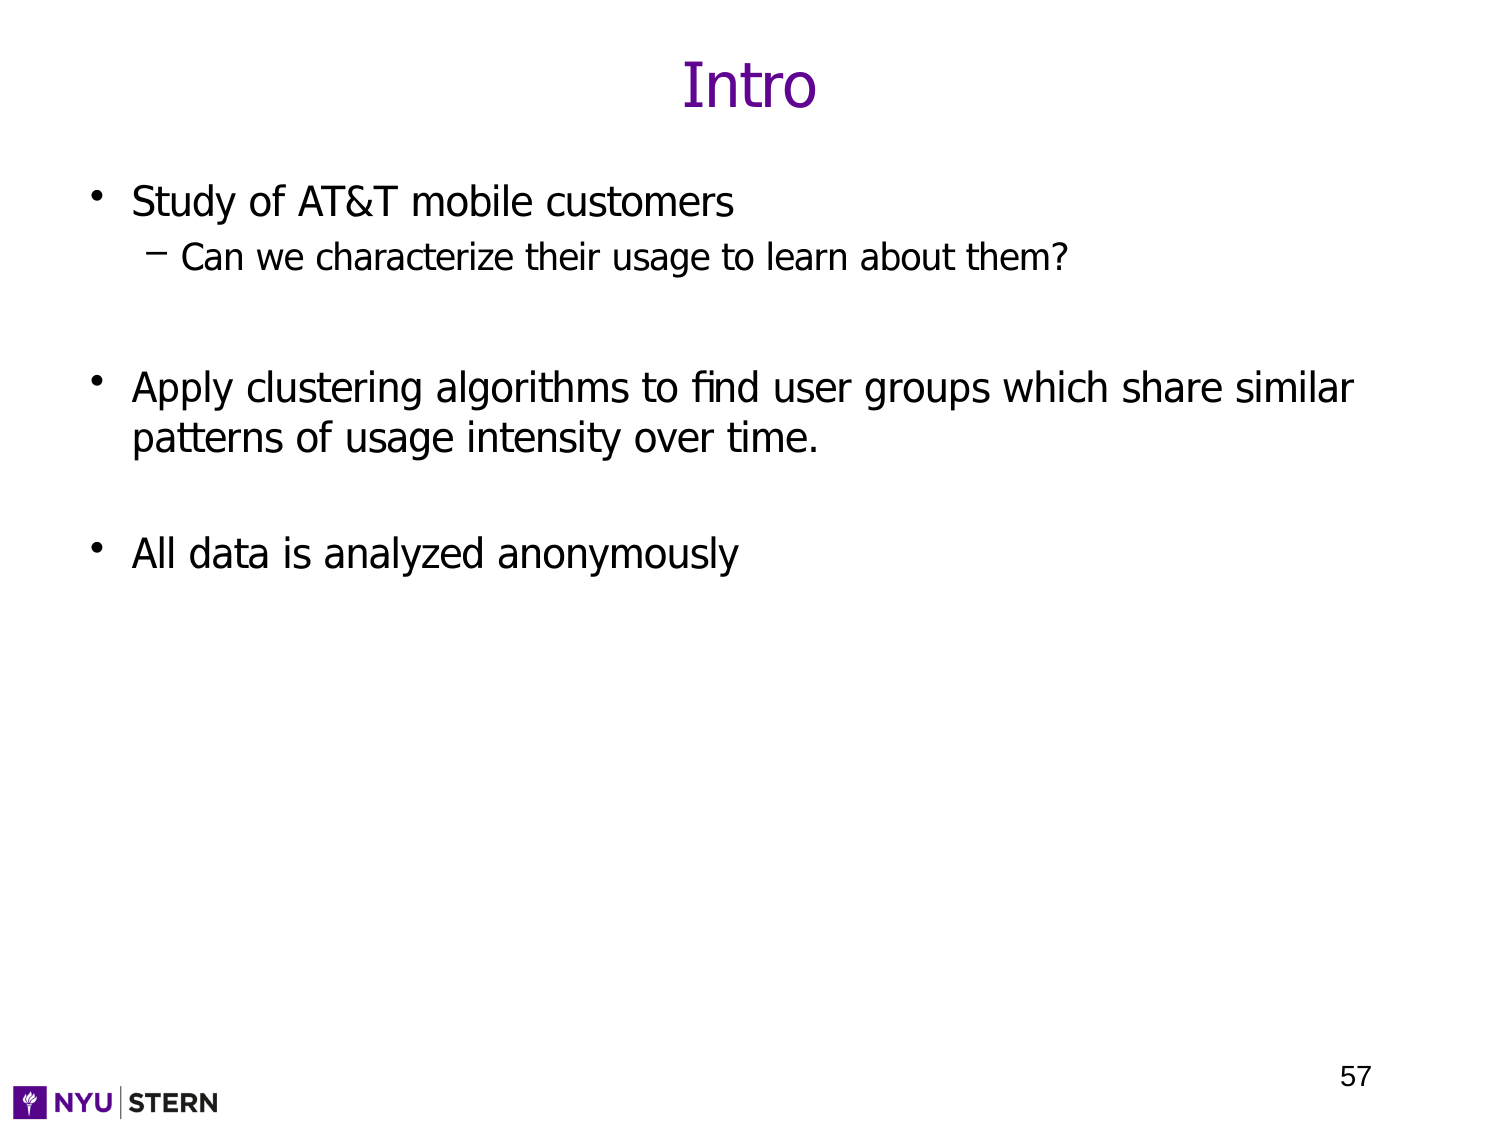

# Intro
Study of AT&T mobile customers
Can we characterize their usage to learn about them?

Apply clustering algorithms to find user groups which share similar patterns of usage intensity over time.

All data is analyzed anonymously

57